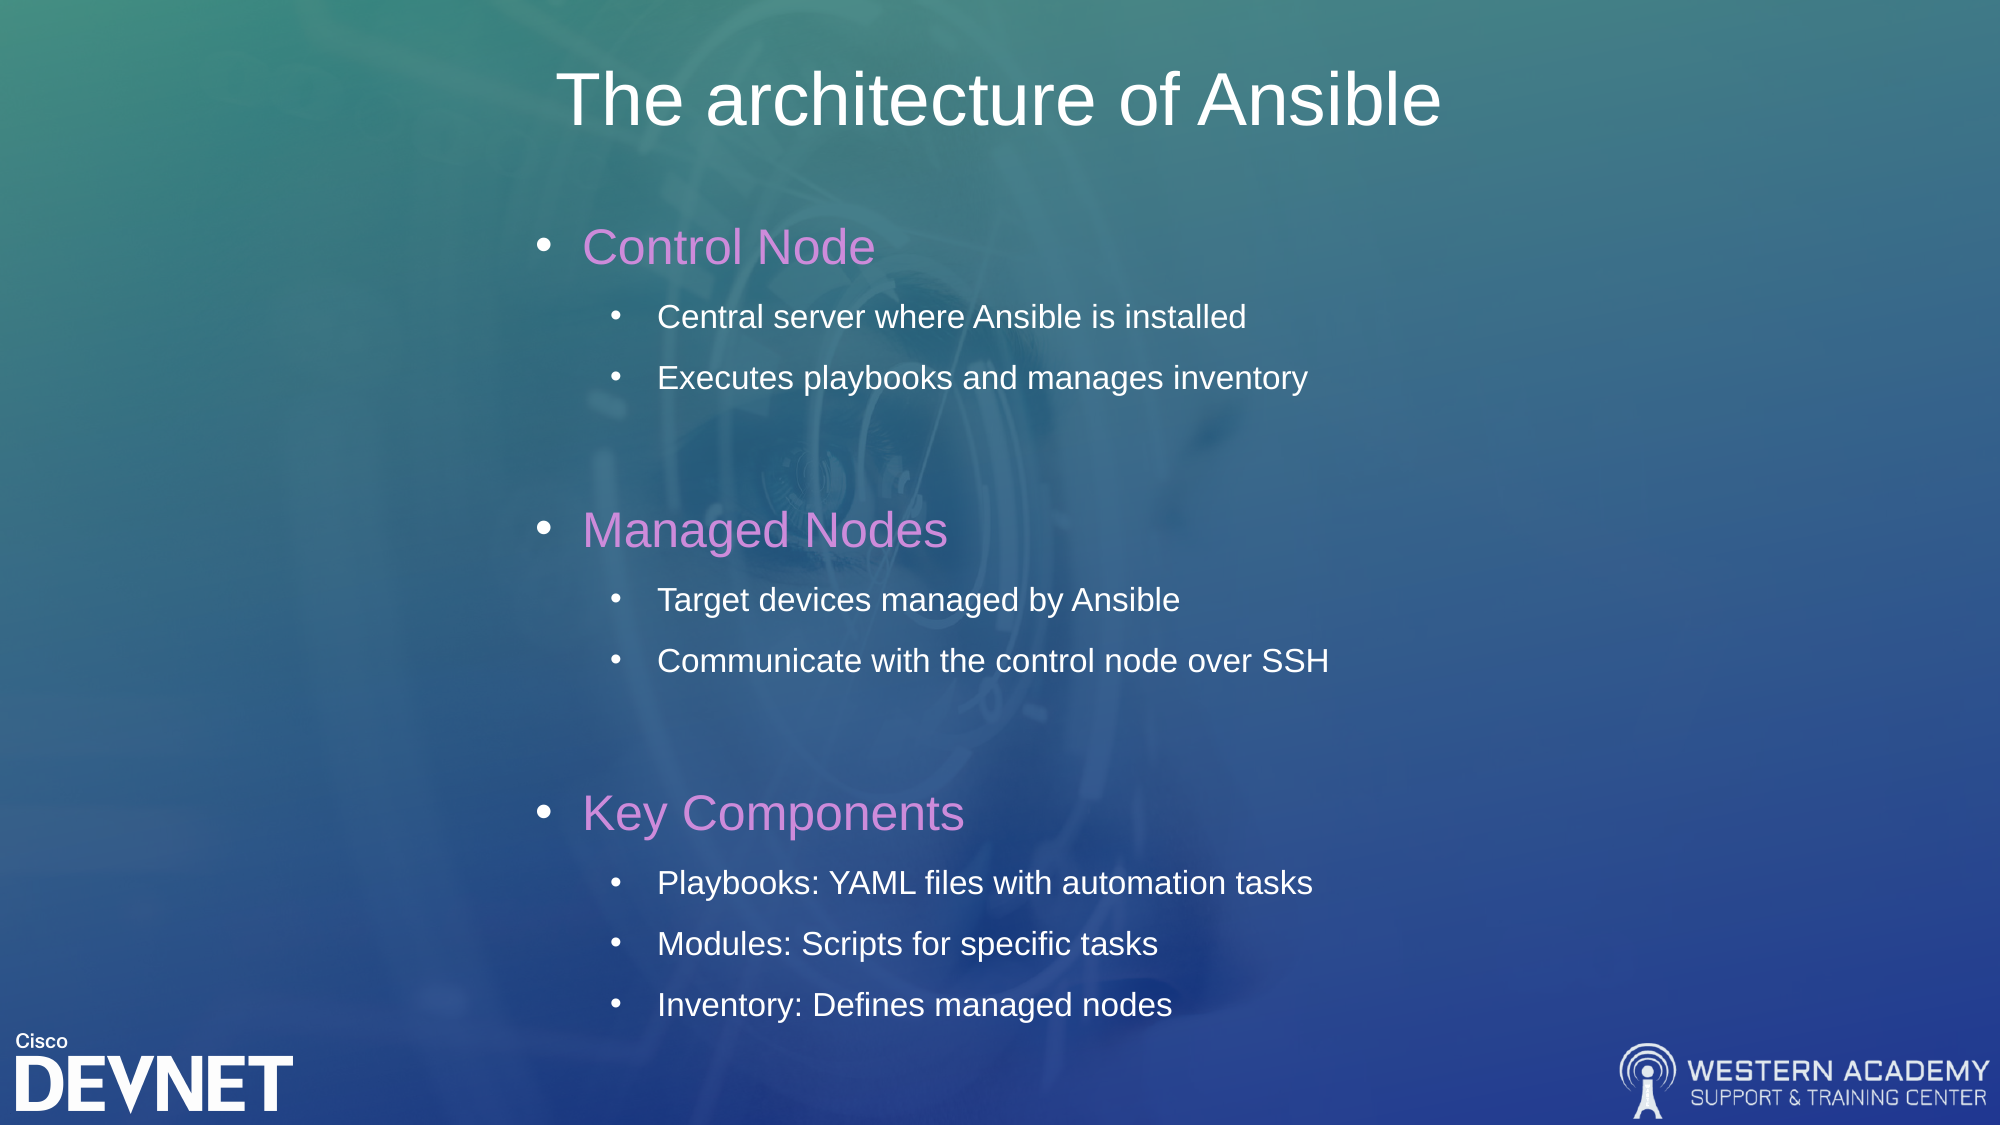

# The architecture of Ansible
Control Node
Central server where Ansible is installed
Executes playbooks and manages inventory

Managed Nodes
Target devices managed by Ansible
Communicate with the control node over SSH

Key Components
Playbooks: YAML files with automation tasks
Modules: Scripts for specific tasks
Inventory: Defines managed nodes